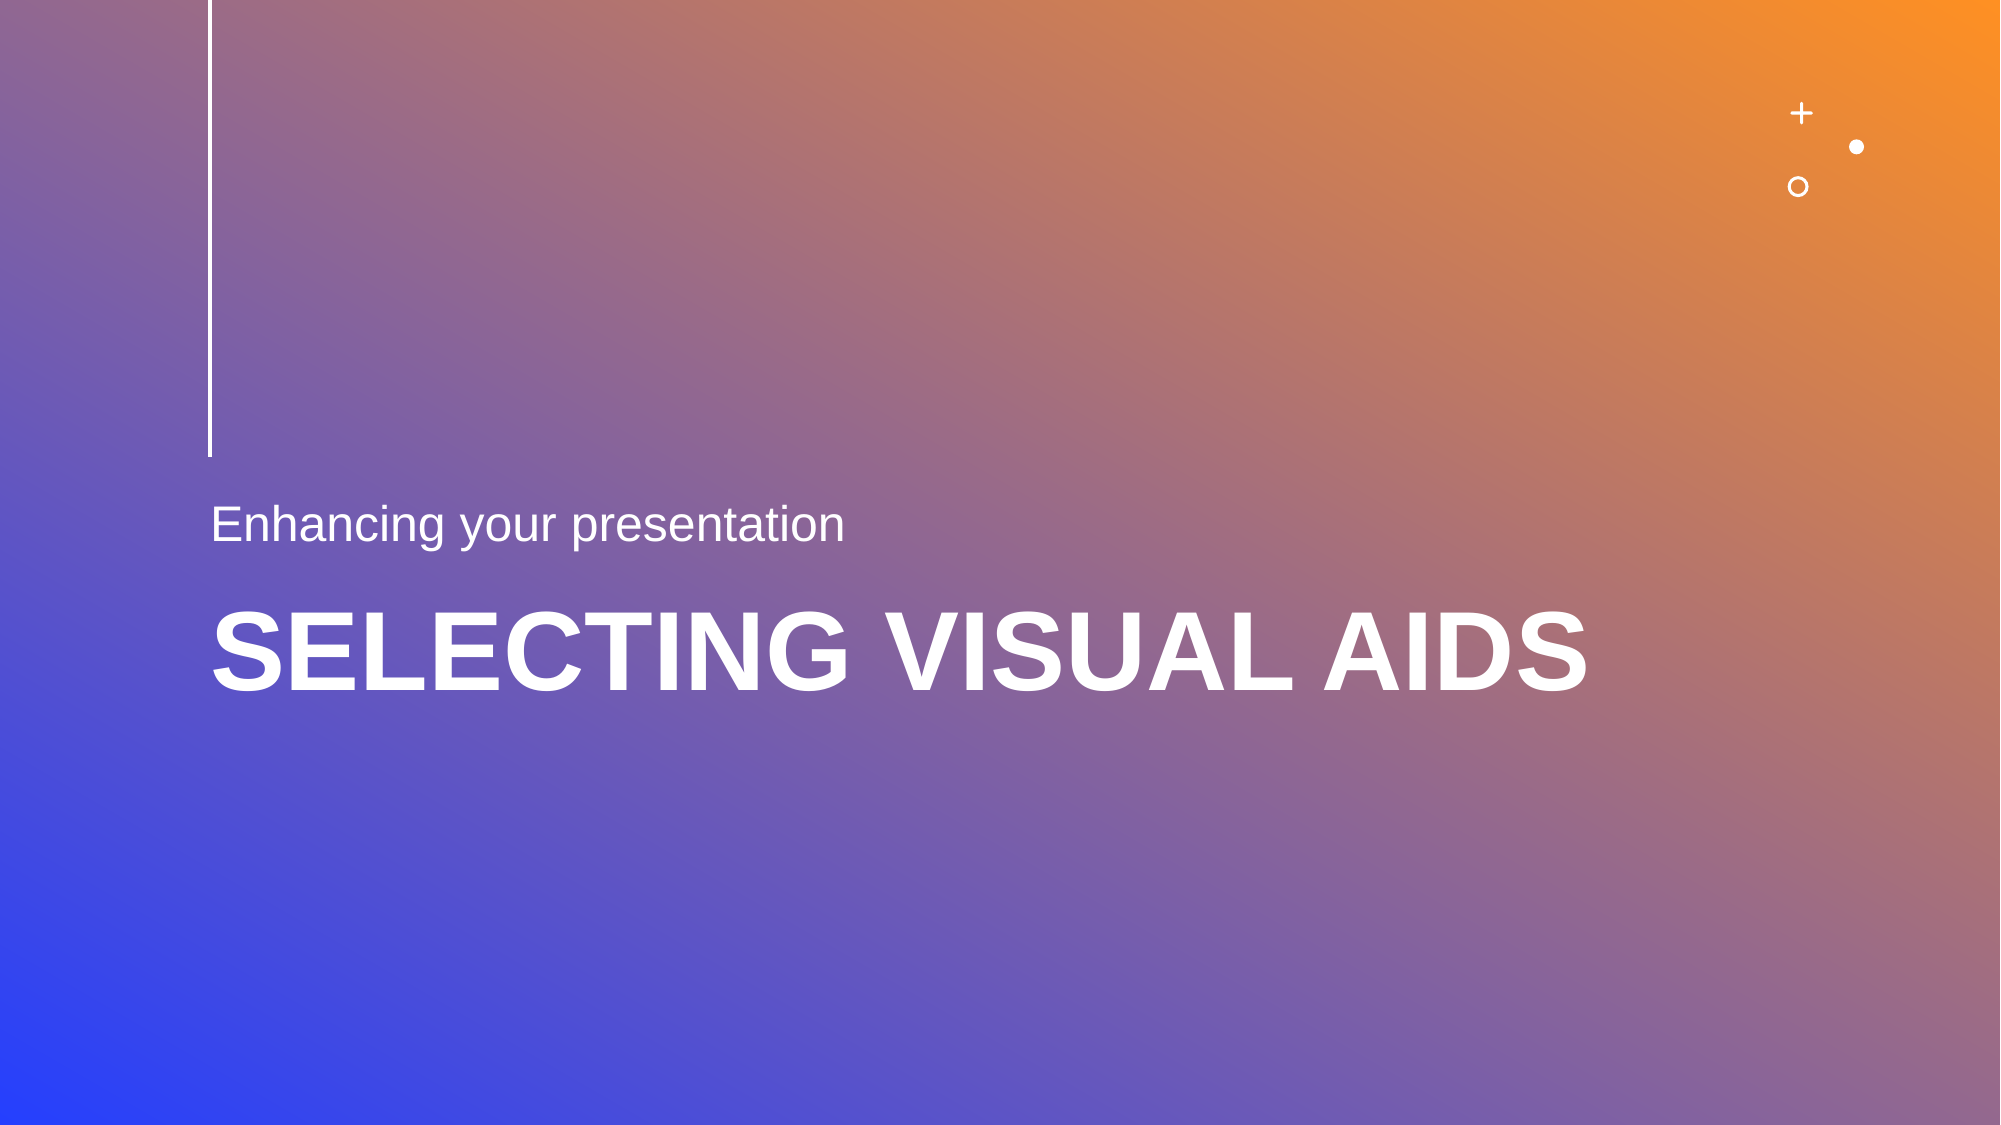

Enhancing your presentation
# Selecting visual aids